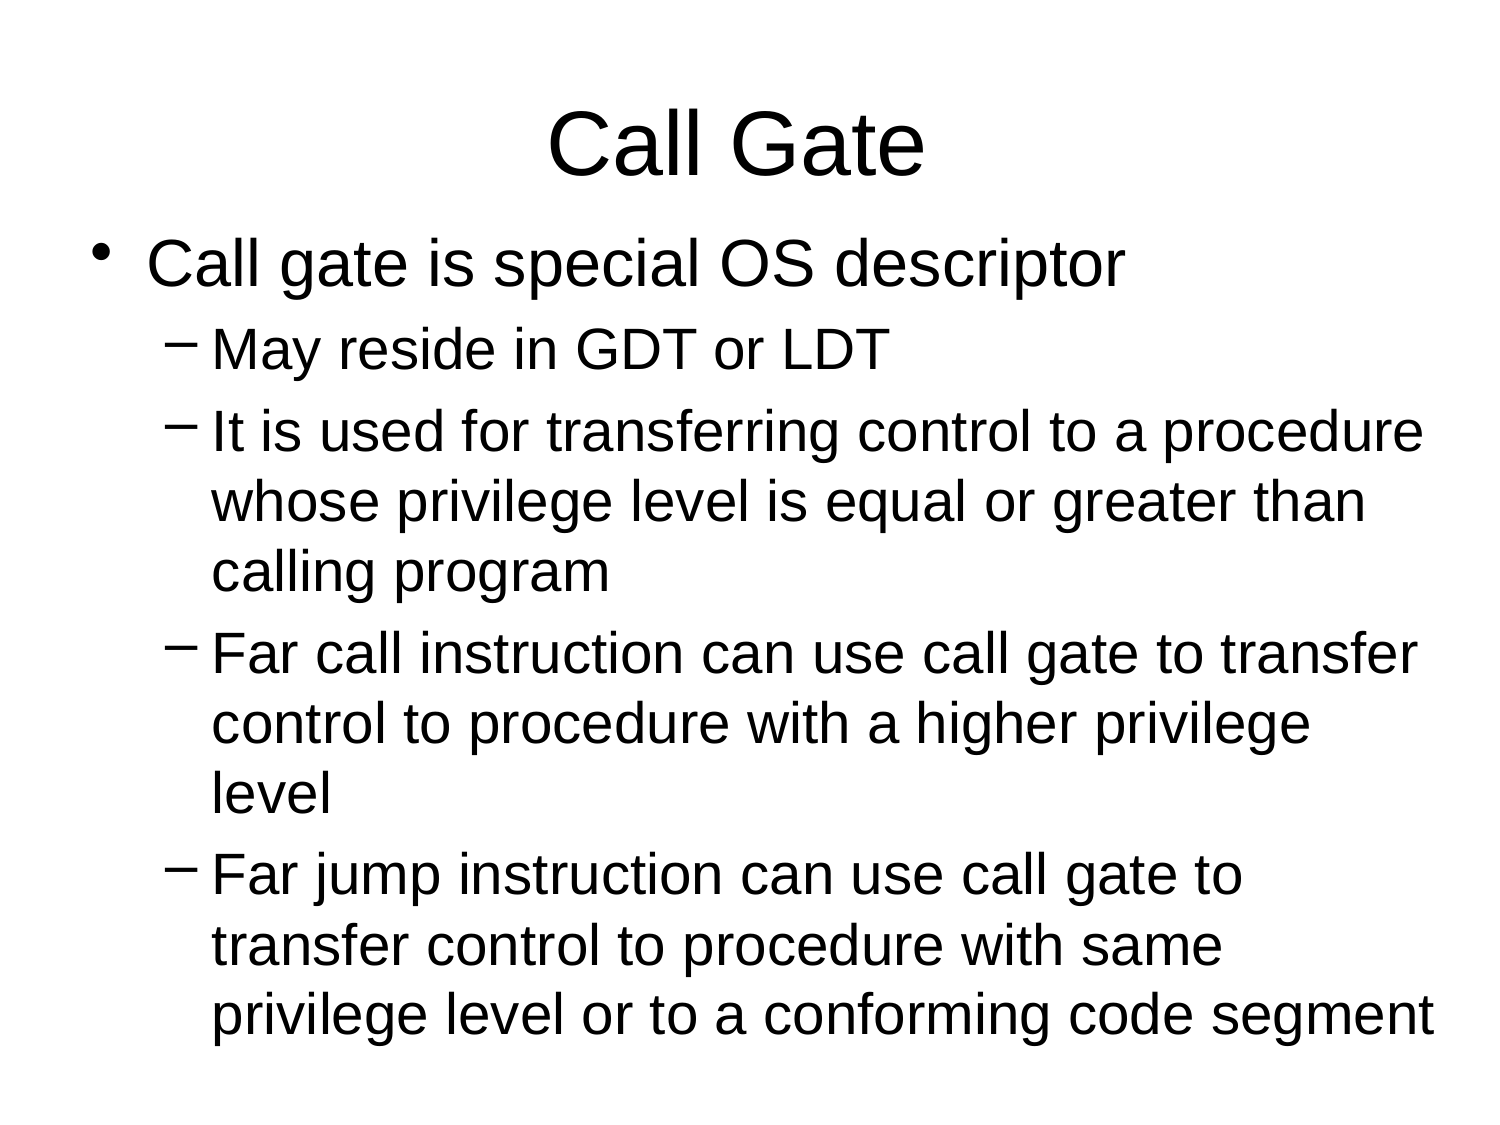

# Call Gate
Call gate is special OS descriptor
May reside in GDT or LDT
It is used for transferring control to a procedure whose privilege level is equal or greater than calling program
Far call instruction can use call gate to transfer control to procedure with a higher privilege level
Far jump instruction can use call gate to transfer control to procedure with same privilege level or to a conforming code segment